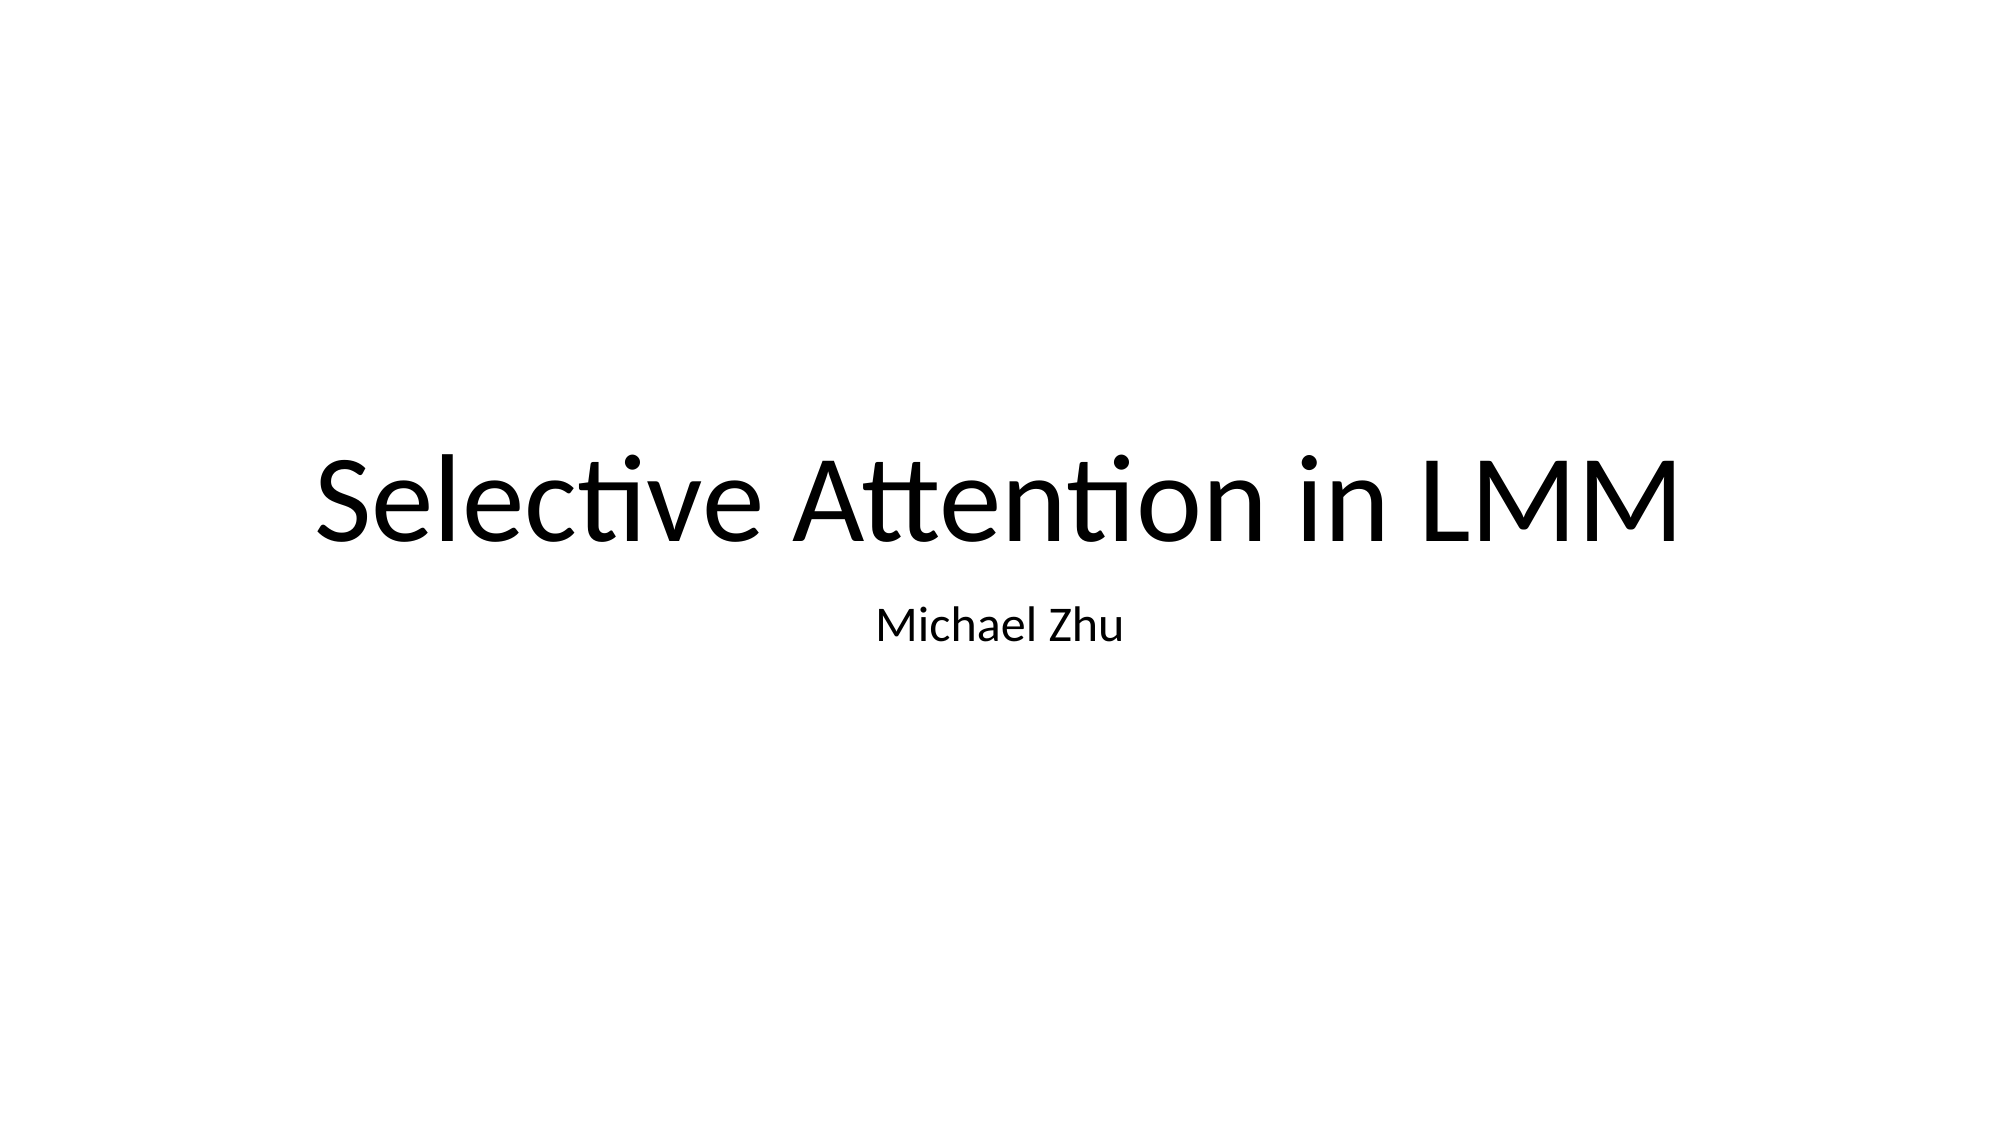

# Selective Attention in LMM
Michael Zhu